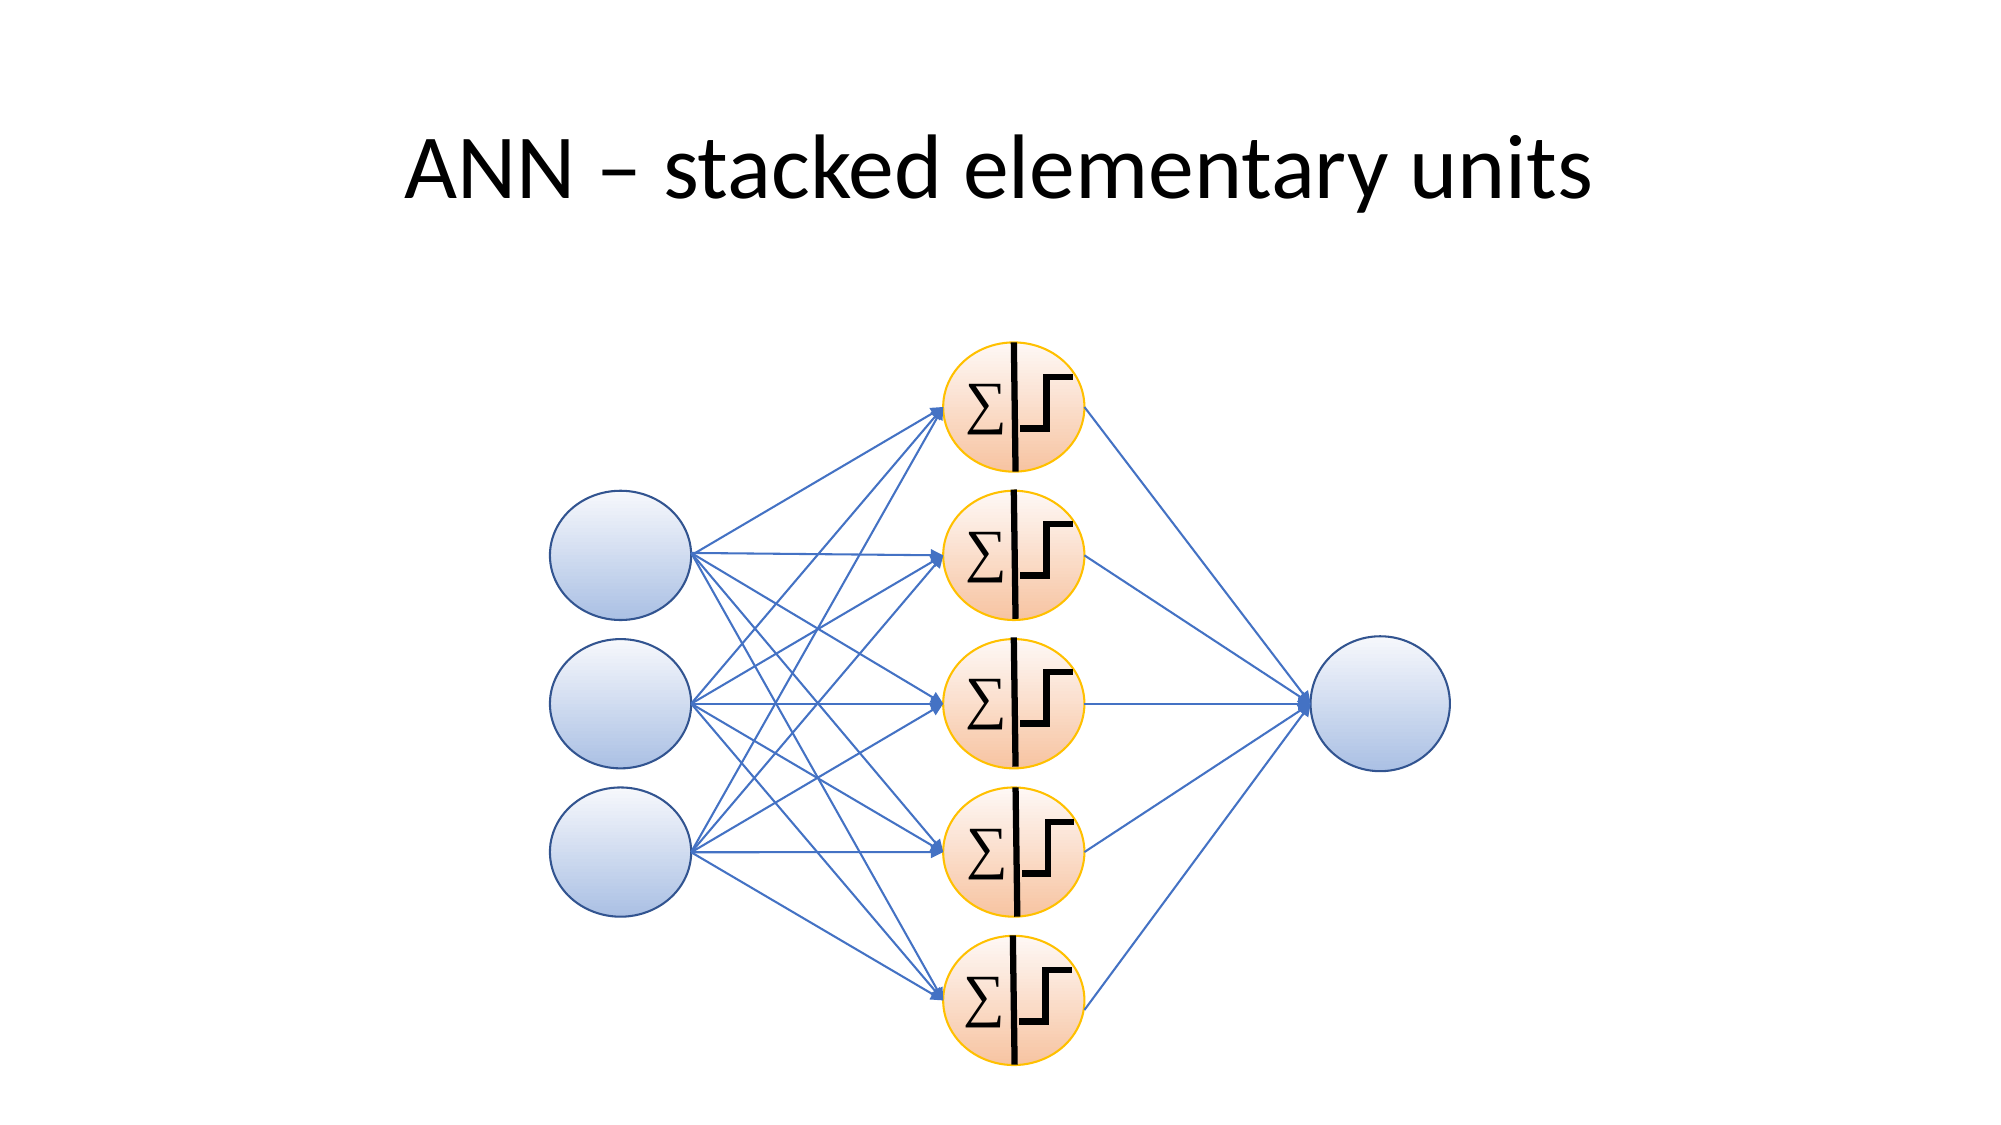

# ANN – stacked elementary units

∑
∑

∑

∑
∑